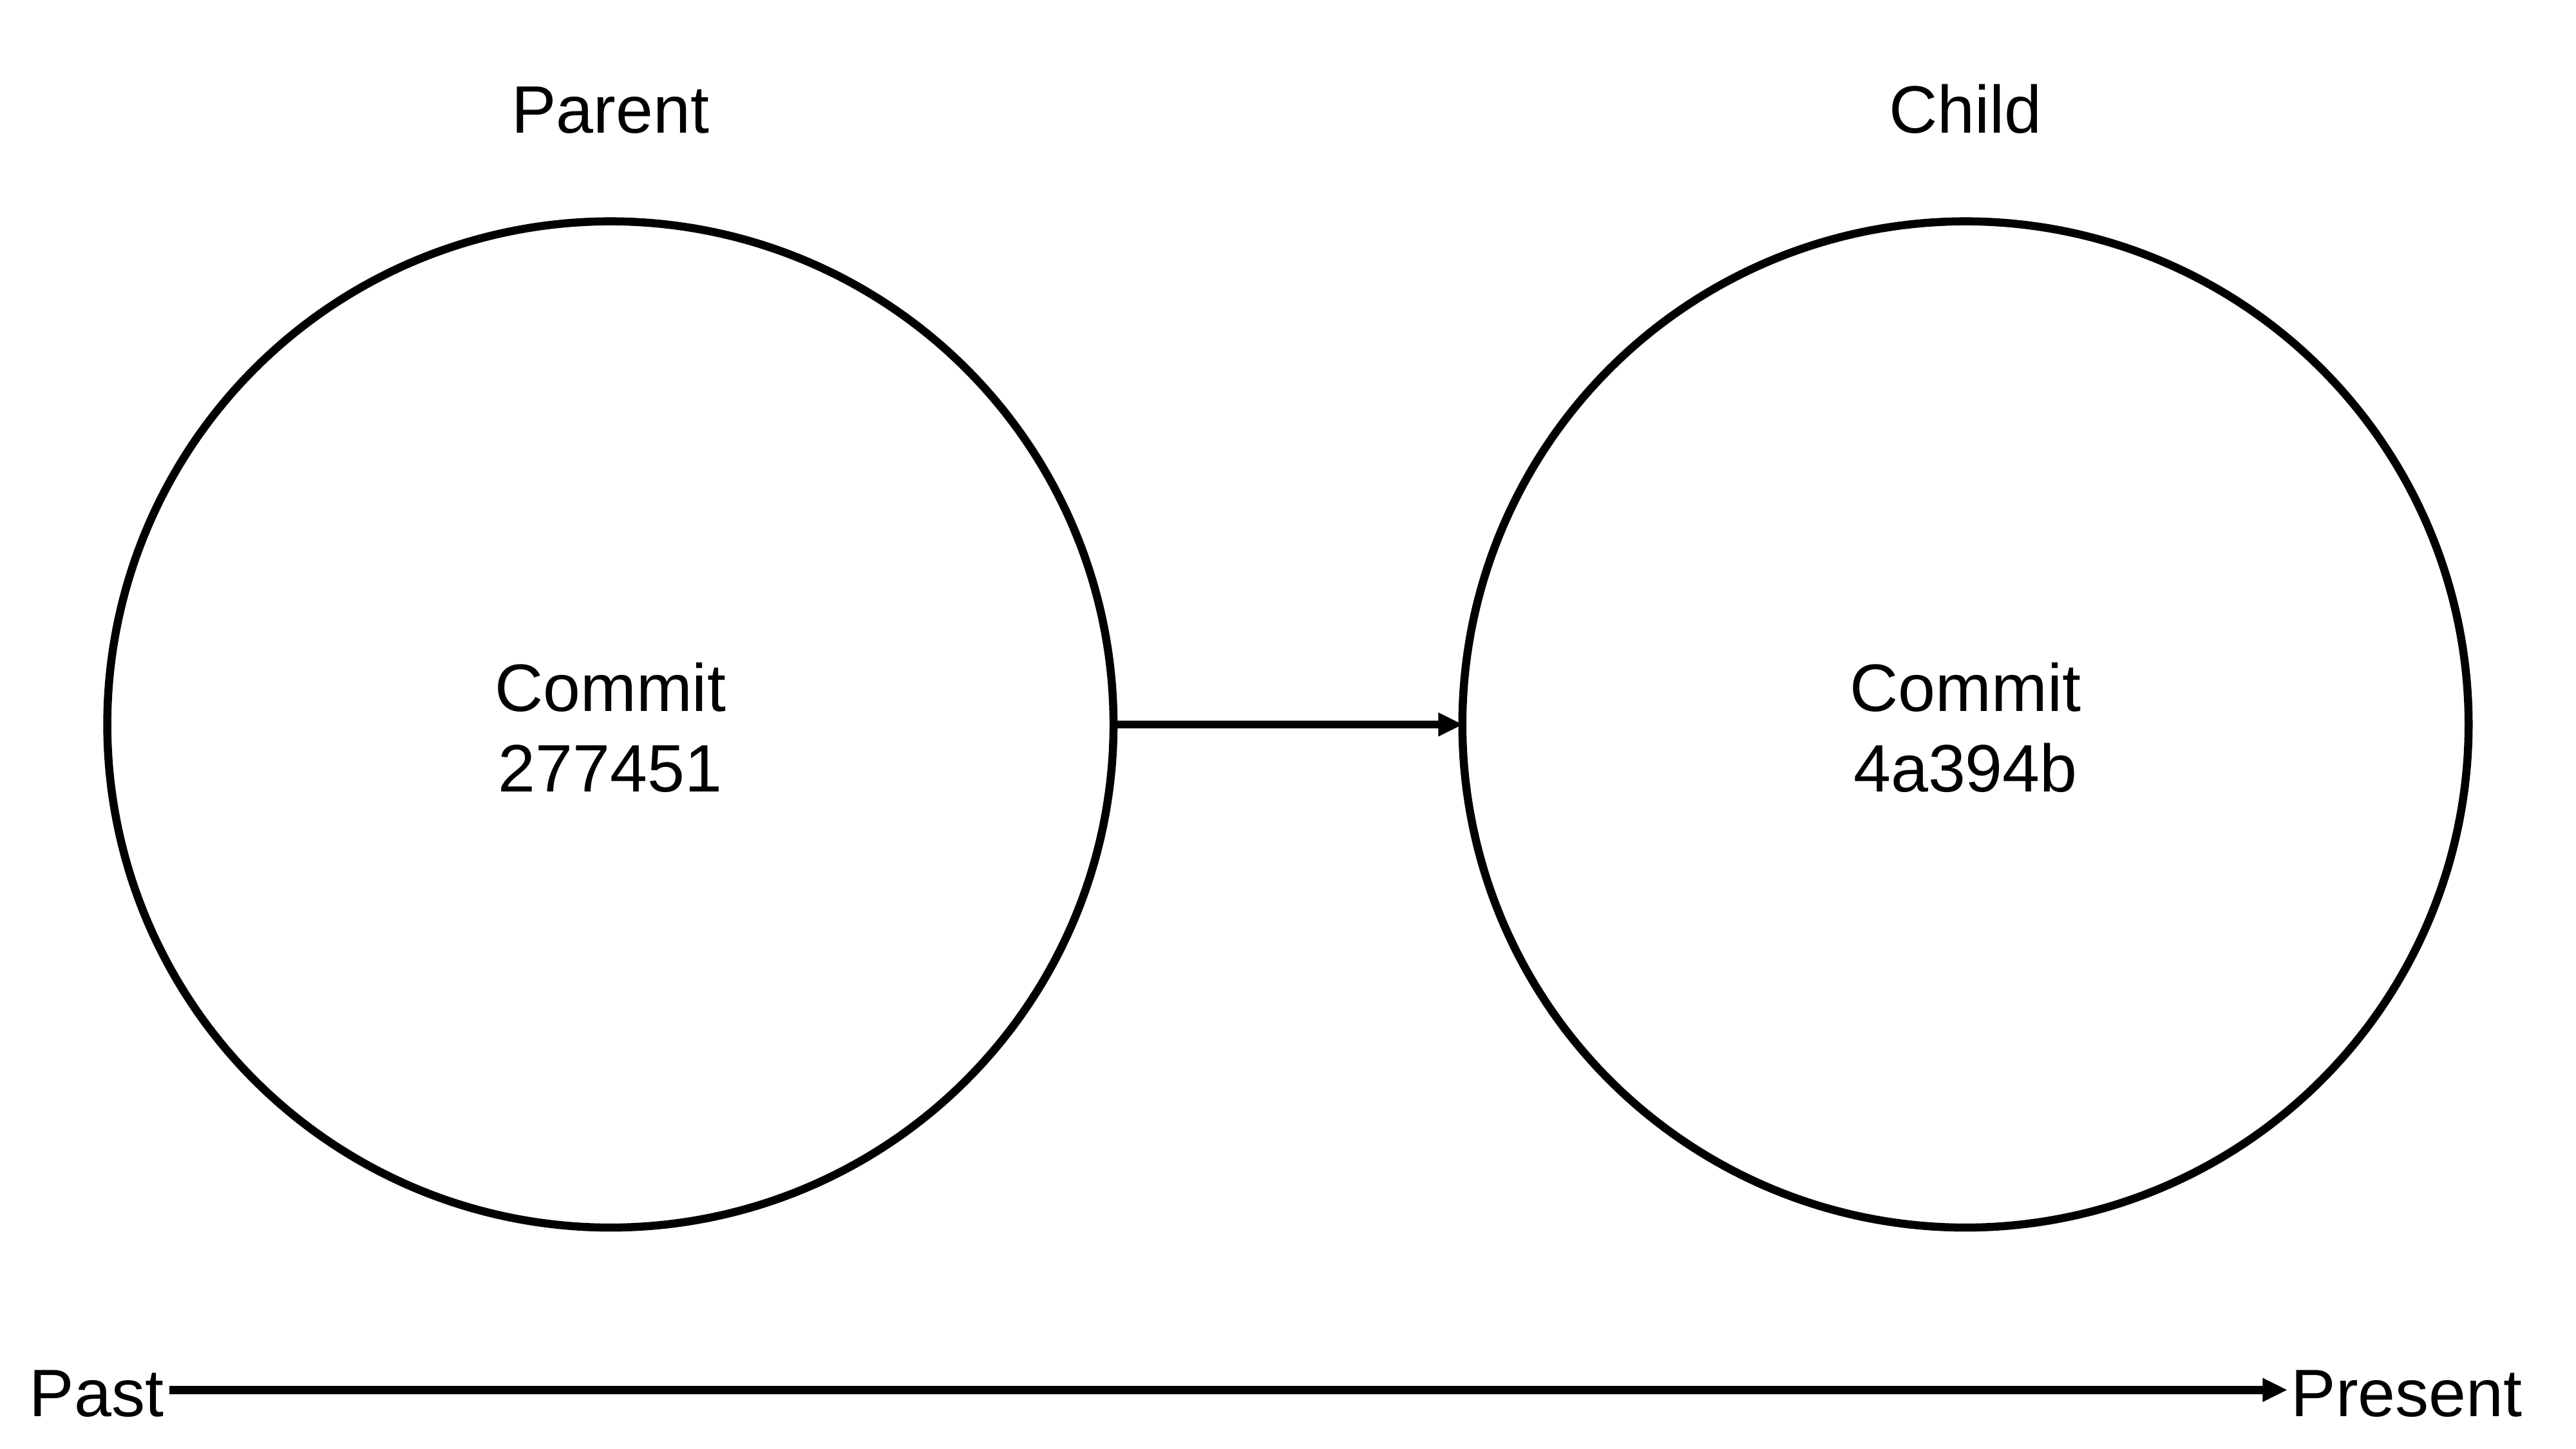

Parent
Child

Commit
277451

Commit
4a394b
Past
Present